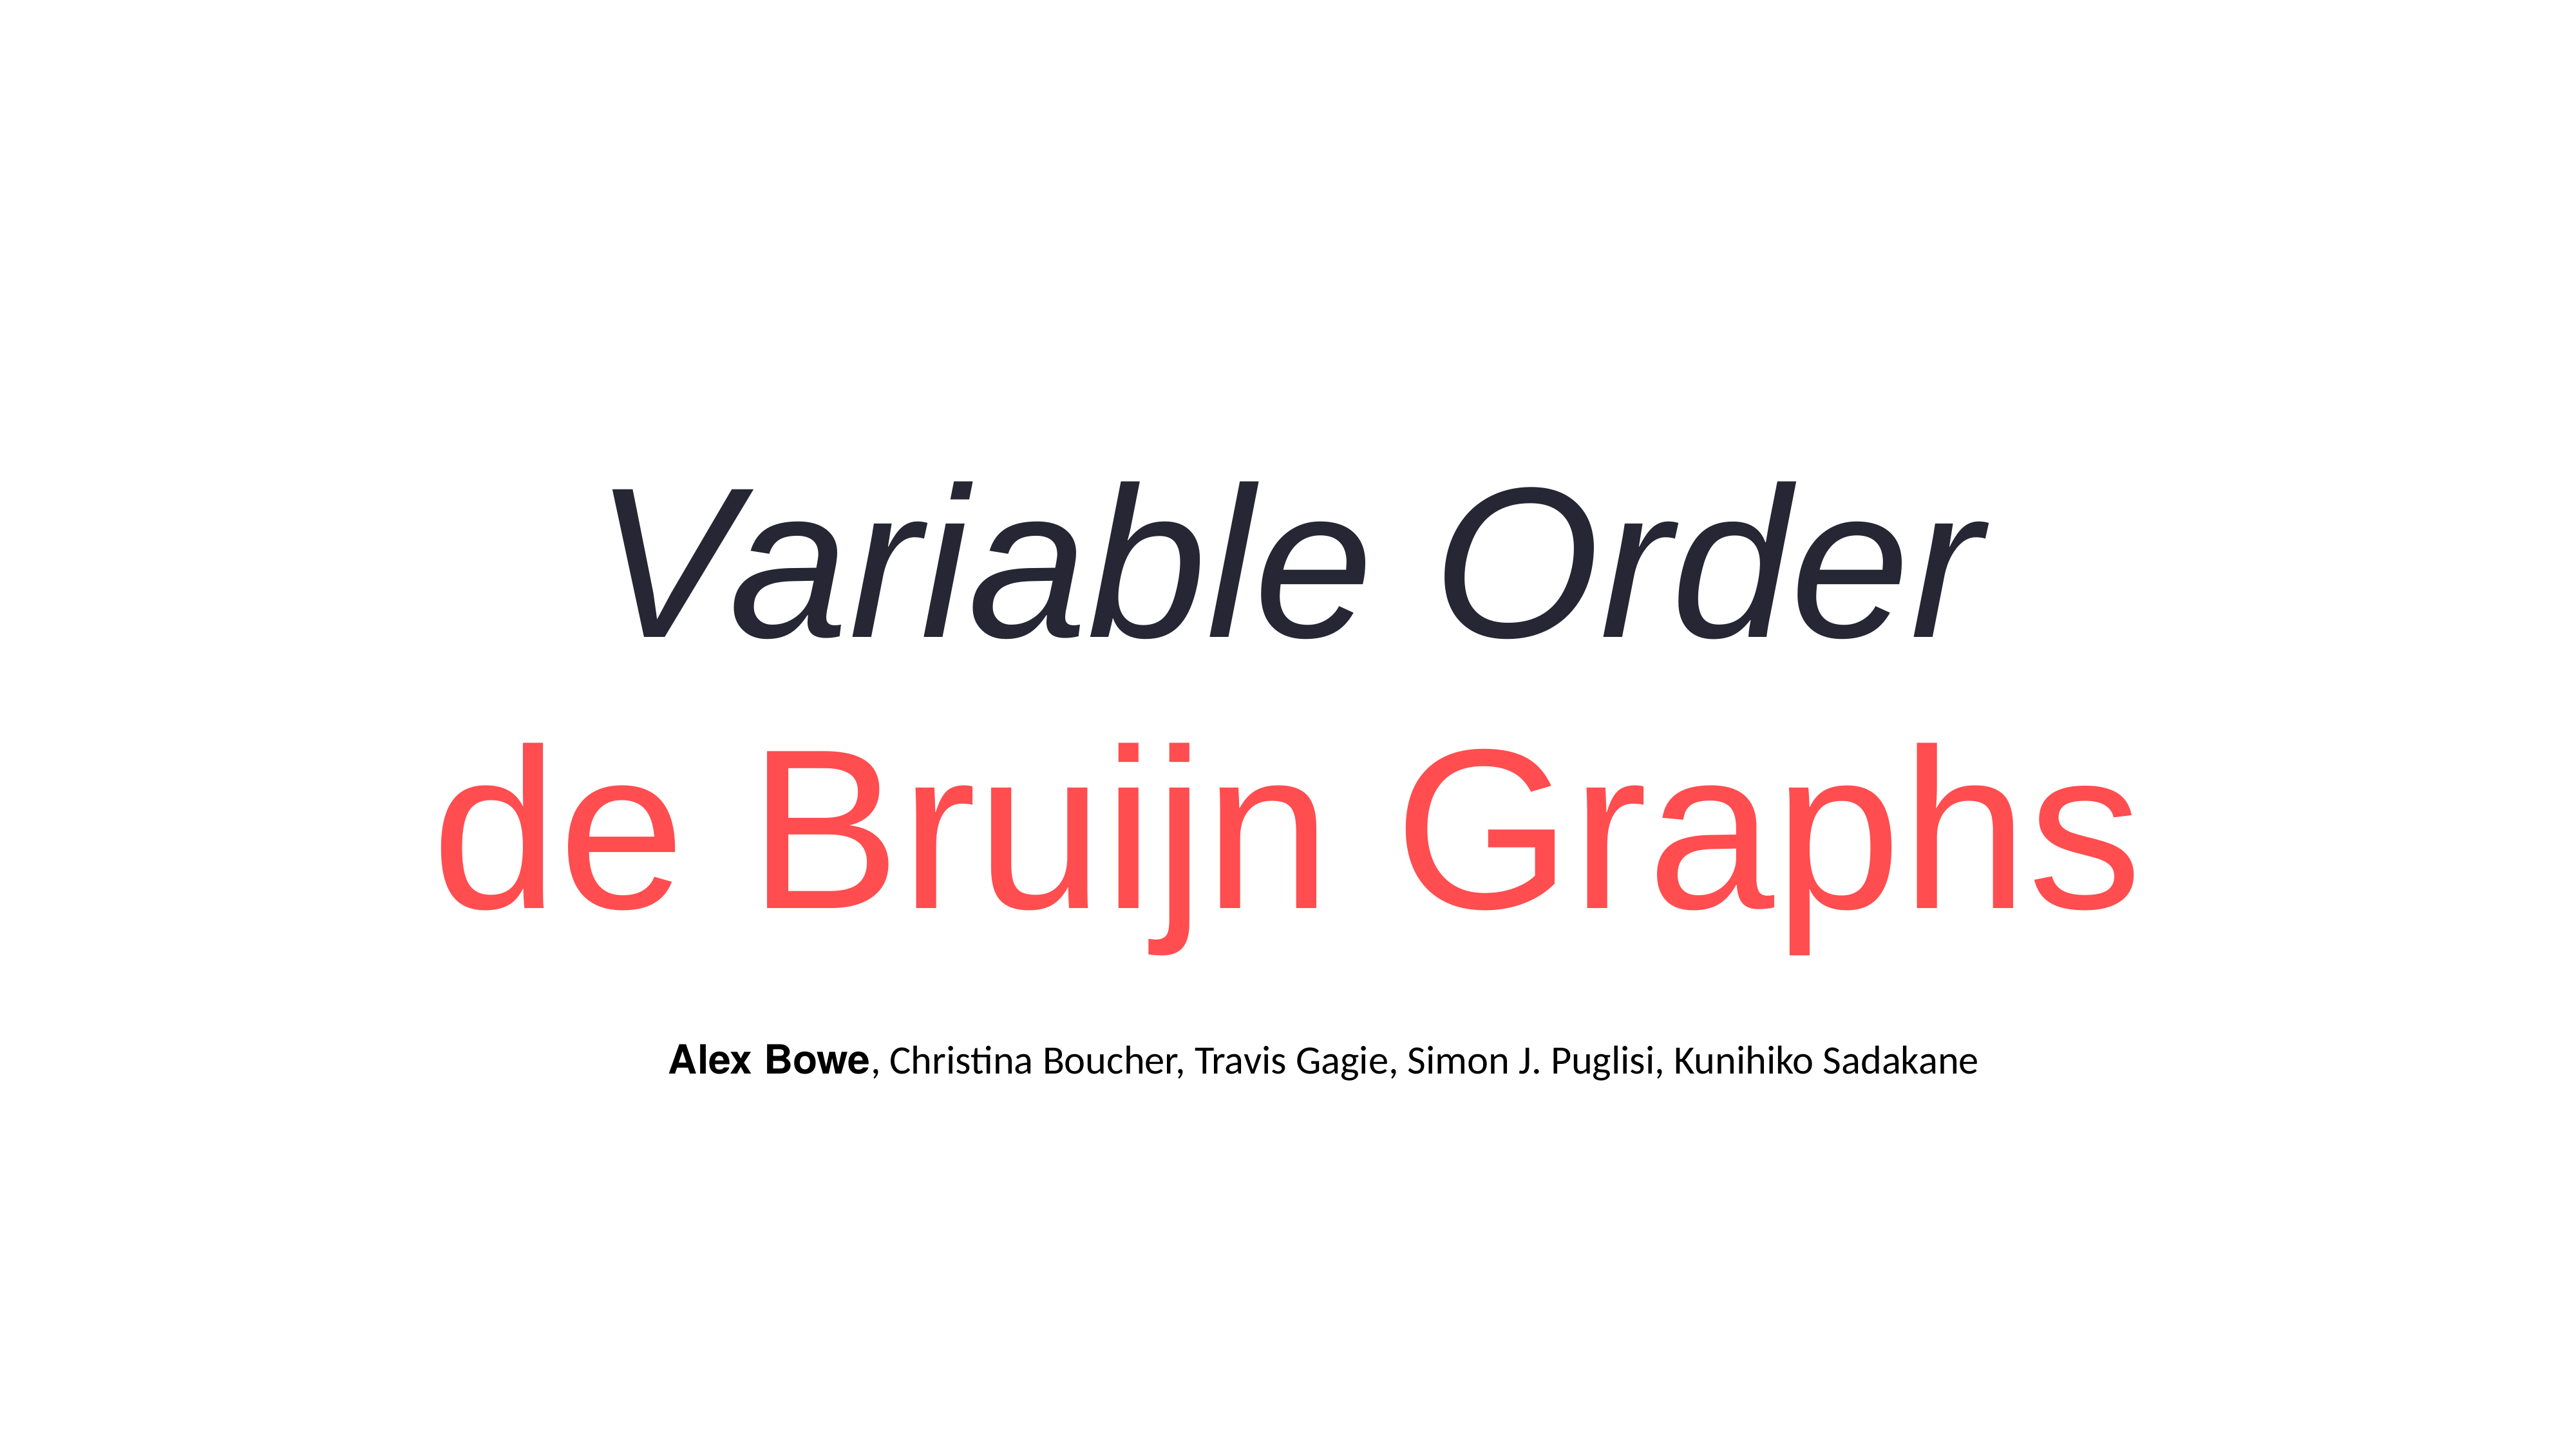

# Variable Order
de Bruijn Graphs
Alex Bowe, Christina Boucher, Travis Gagie, Simon J. Puglisi, Kunihiko Sadakane